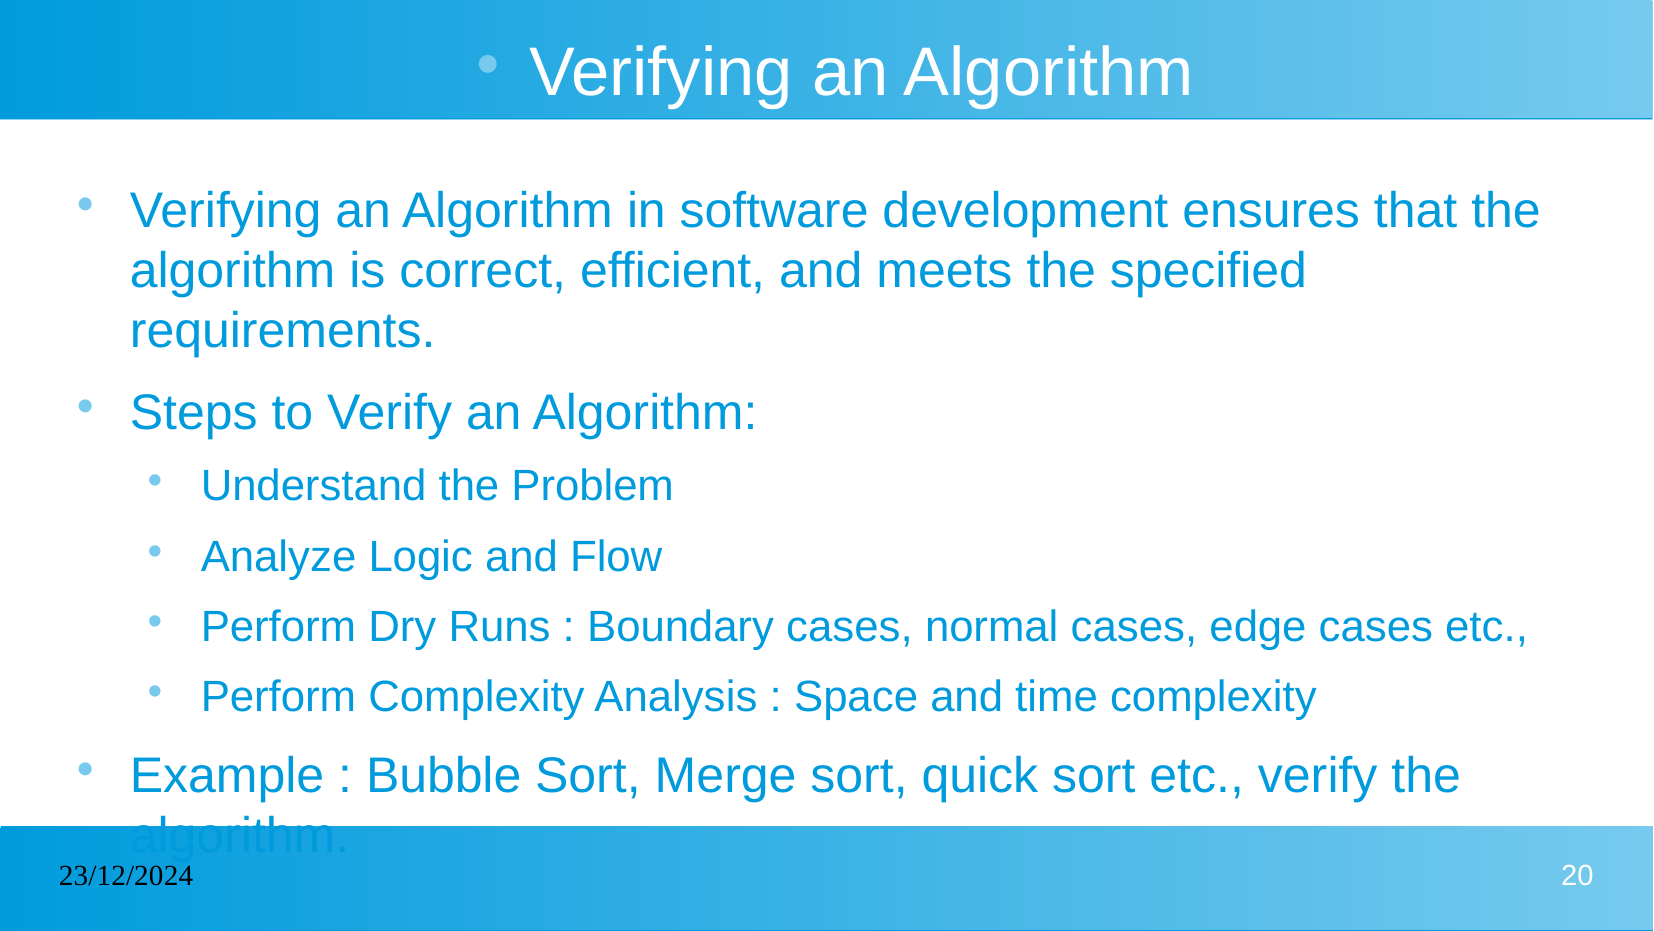

# Verifying an Algorithm
Verifying an Algorithm in software development ensures that the algorithm is correct, efficient, and meets the specified requirements.
Steps to Verify an Algorithm:
Understand the Problem
Analyze Logic and Flow
Perform Dry Runs : Boundary cases, normal cases, edge cases etc.,
Perform Complexity Analysis : Space and time complexity
Example : Bubble Sort, Merge sort, quick sort etc., verify the algorithm.
23/12/2024
20